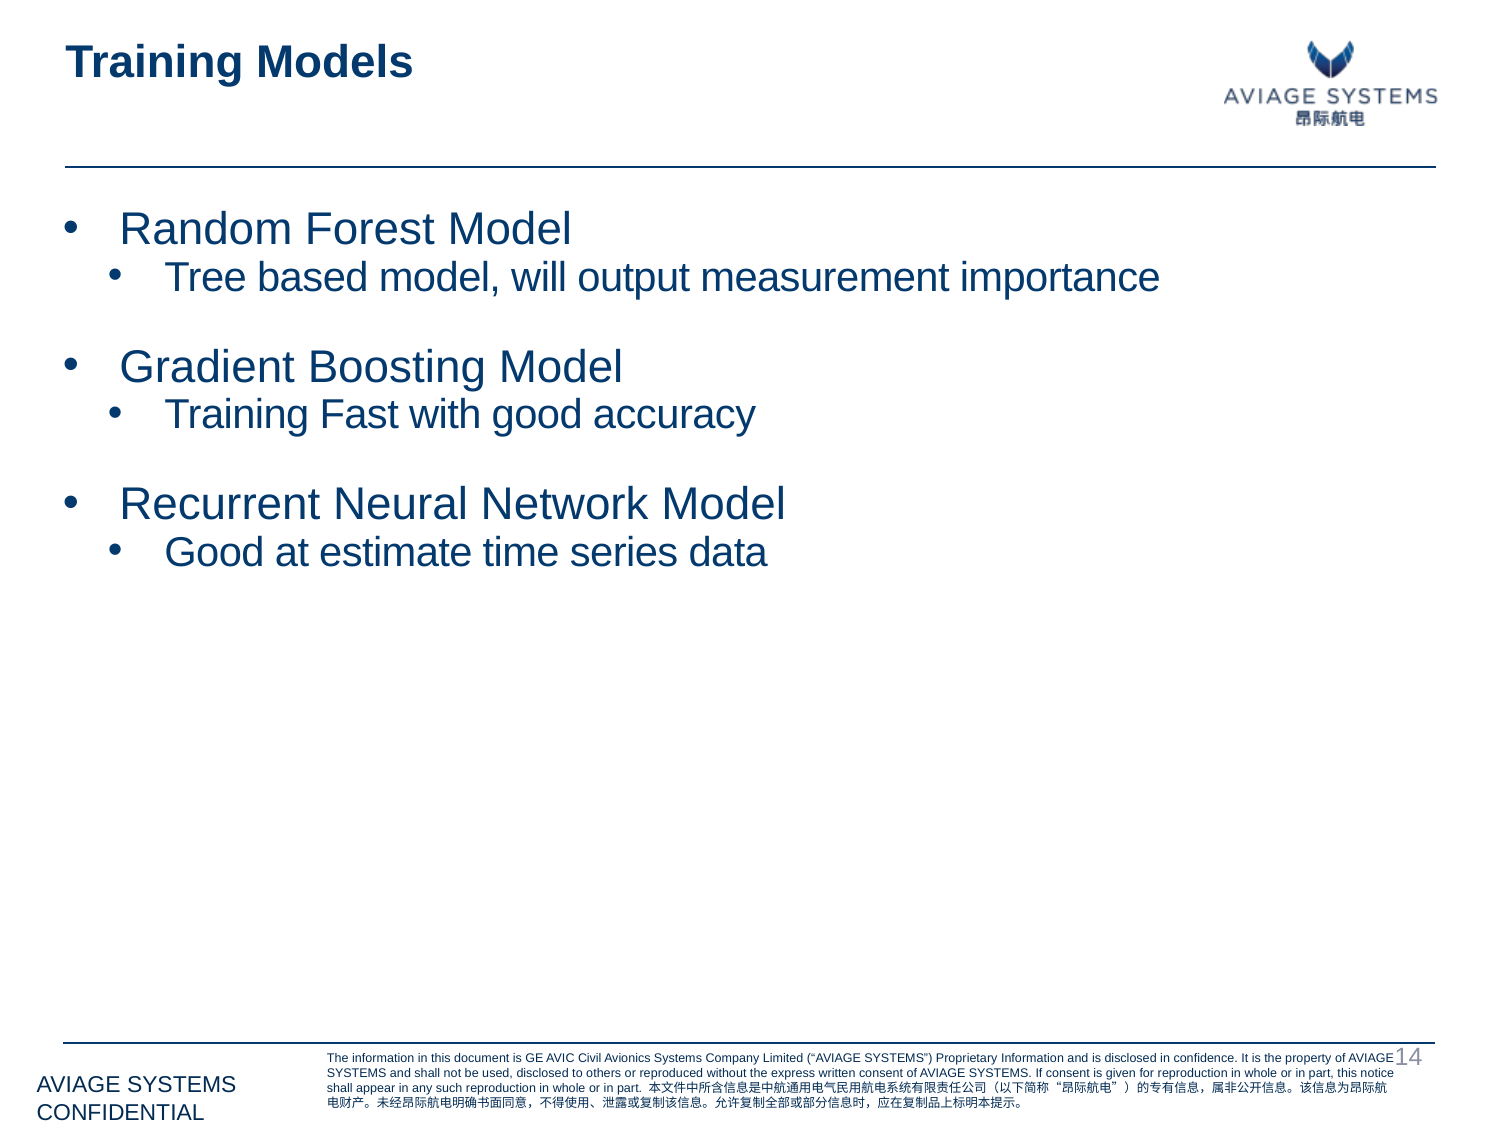

# Training Models
Random Forest Model
Tree based model, will output measurement importance

Gradient Boosting Model
Training Fast with good accuracy

Recurrent Neural Network Model
Good at estimate time series data